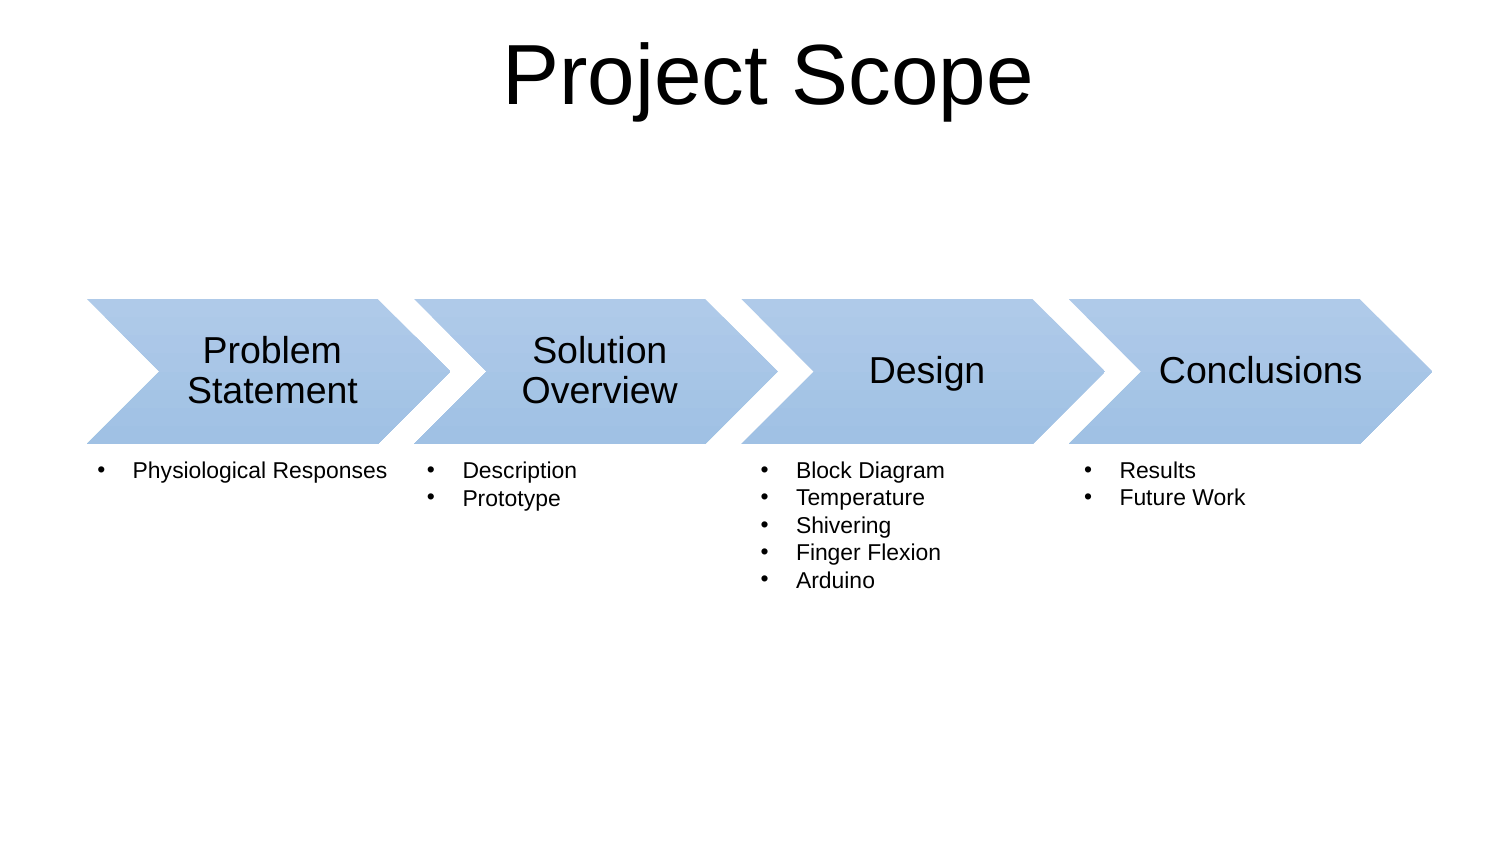

# Project Scope

Problem
Statement

Solution Overview

Design

Conclusions
Block Diagram
Temperature
Shivering
Finger Flexion
Arduino
Physiological Responses

Results
Future Work

Description
Prototype